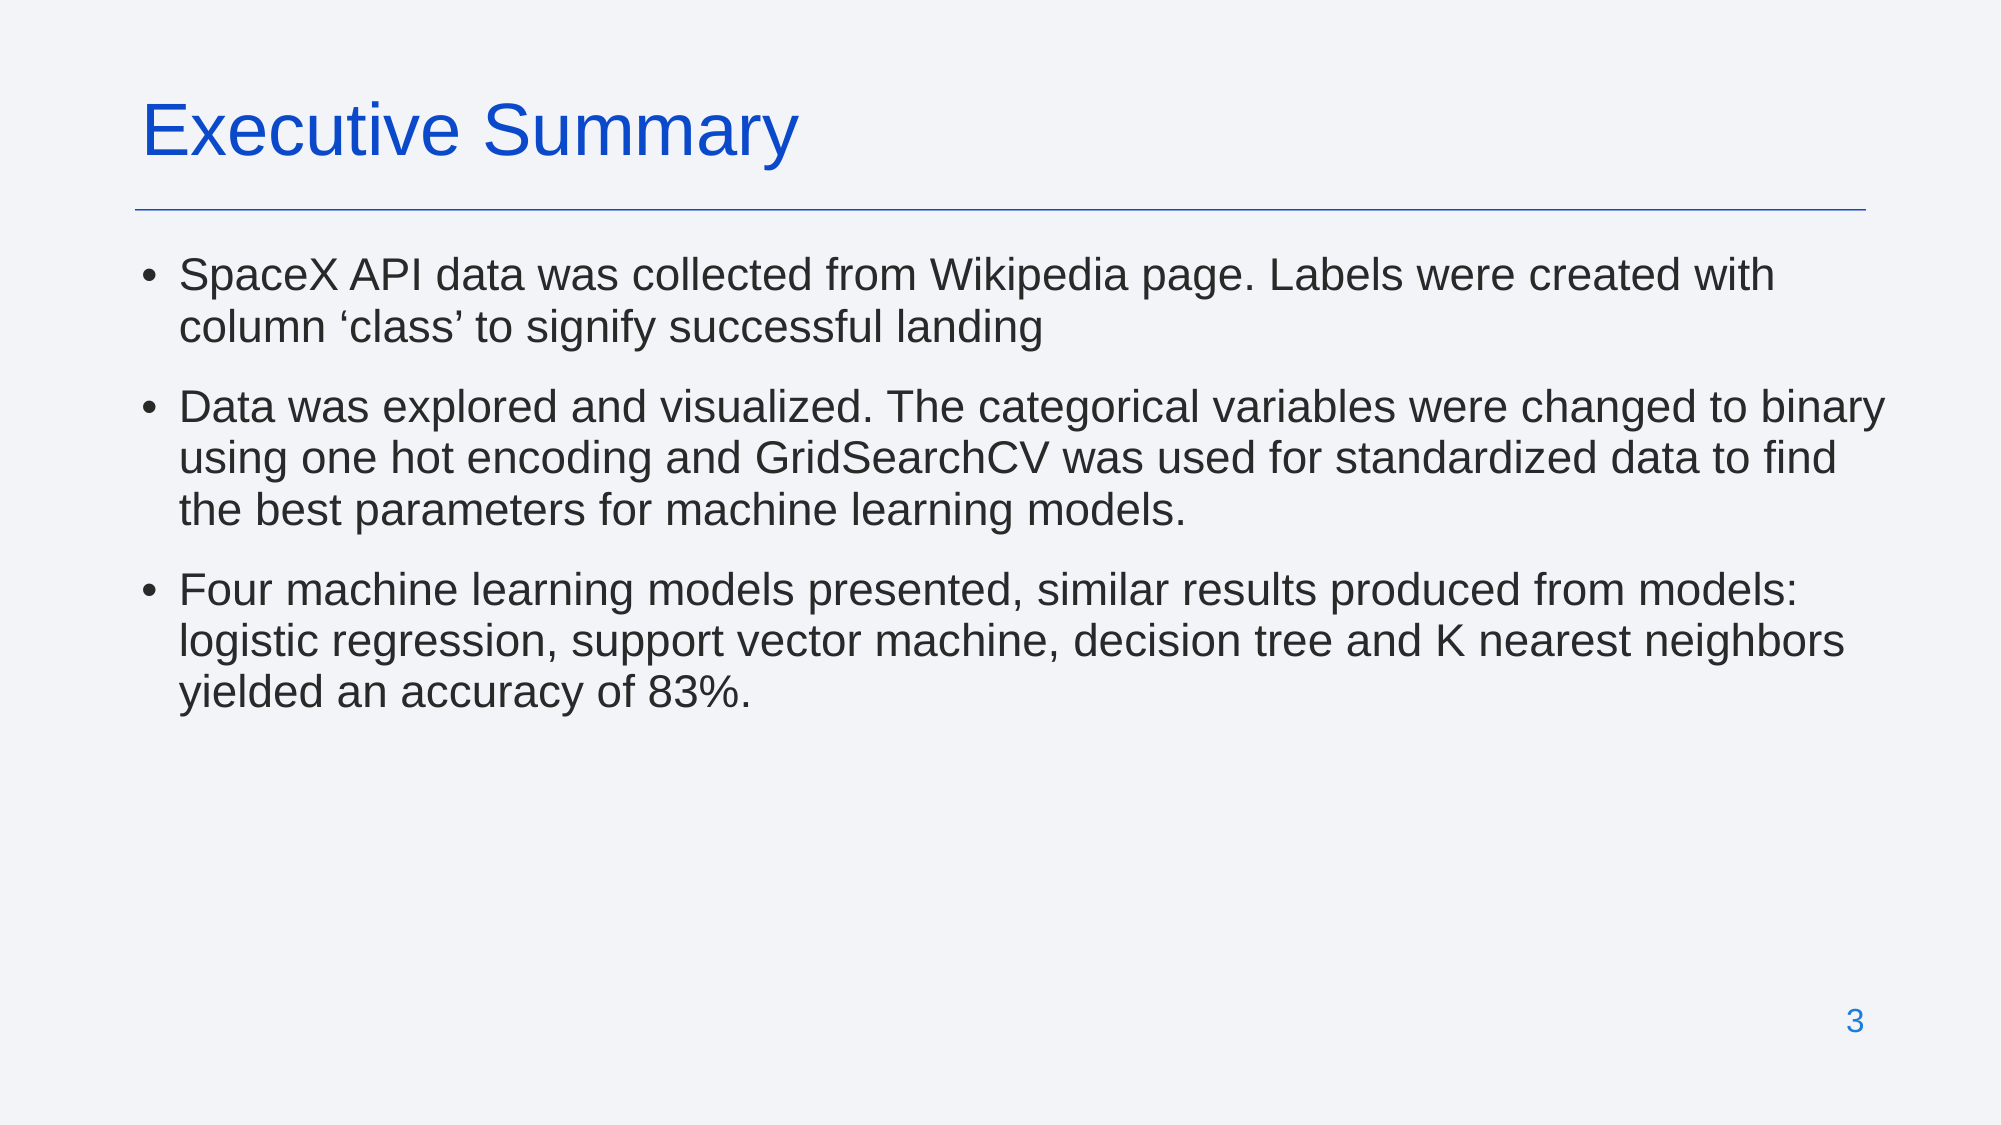

Executive Summary
SpaceX API data was collected from Wikipedia page. Labels were created with column ‘class’ to signify successful landing
Data was explored and visualized. The categorical variables were changed to binary using one hot encoding and GridSearchCV was used for standardized data to find the best parameters for machine learning models.
Four machine learning models presented, similar results produced from models: logistic regression, support vector machine, decision tree and K nearest neighbors yielded an accuracy of 83%.
3